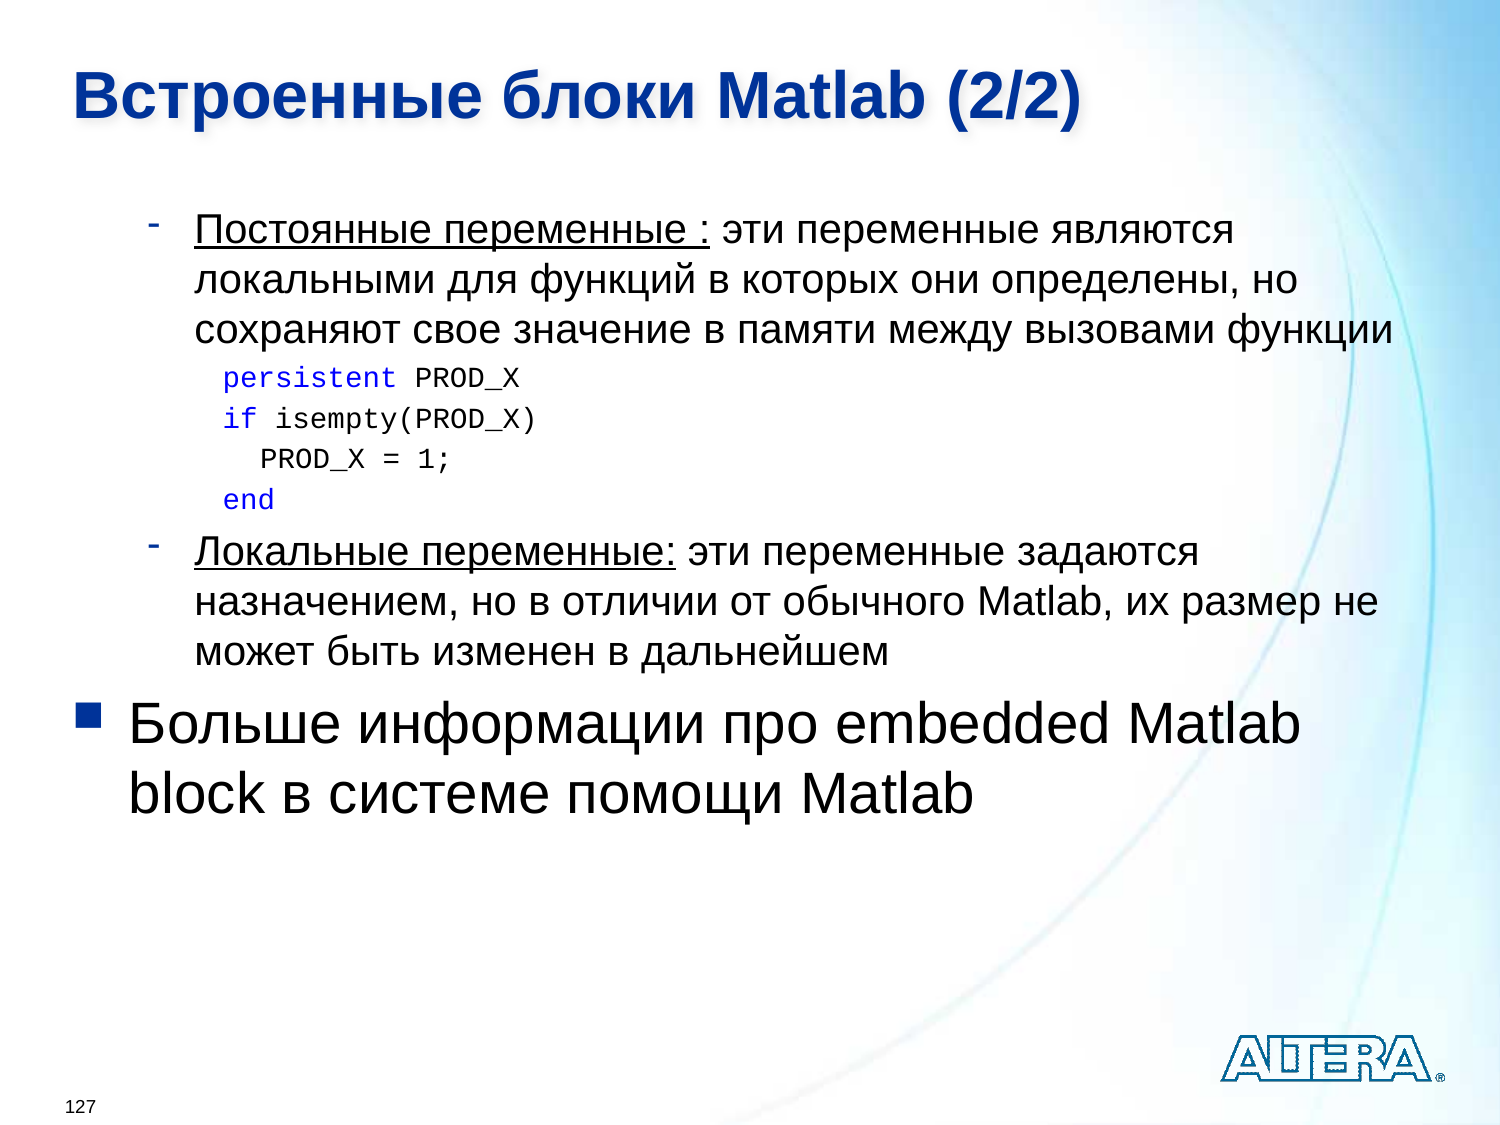

Встроенные блоки Matlab (2/2)
Постоянные переменные : эти переменные являются локальными для функций в которых они определены, но сохраняют свое значение в памяти между вызовами функции
persistent PROD_X
if isempty(PROD_X)
	PROD_X = 1;
end
Локальные переменные: эти переменные задаются назначением, но в отличии от обычного Matlab, их размер не может быть изменен в дальнейшем
Больше информации про embedded Matlab block в системе помощи Matlab